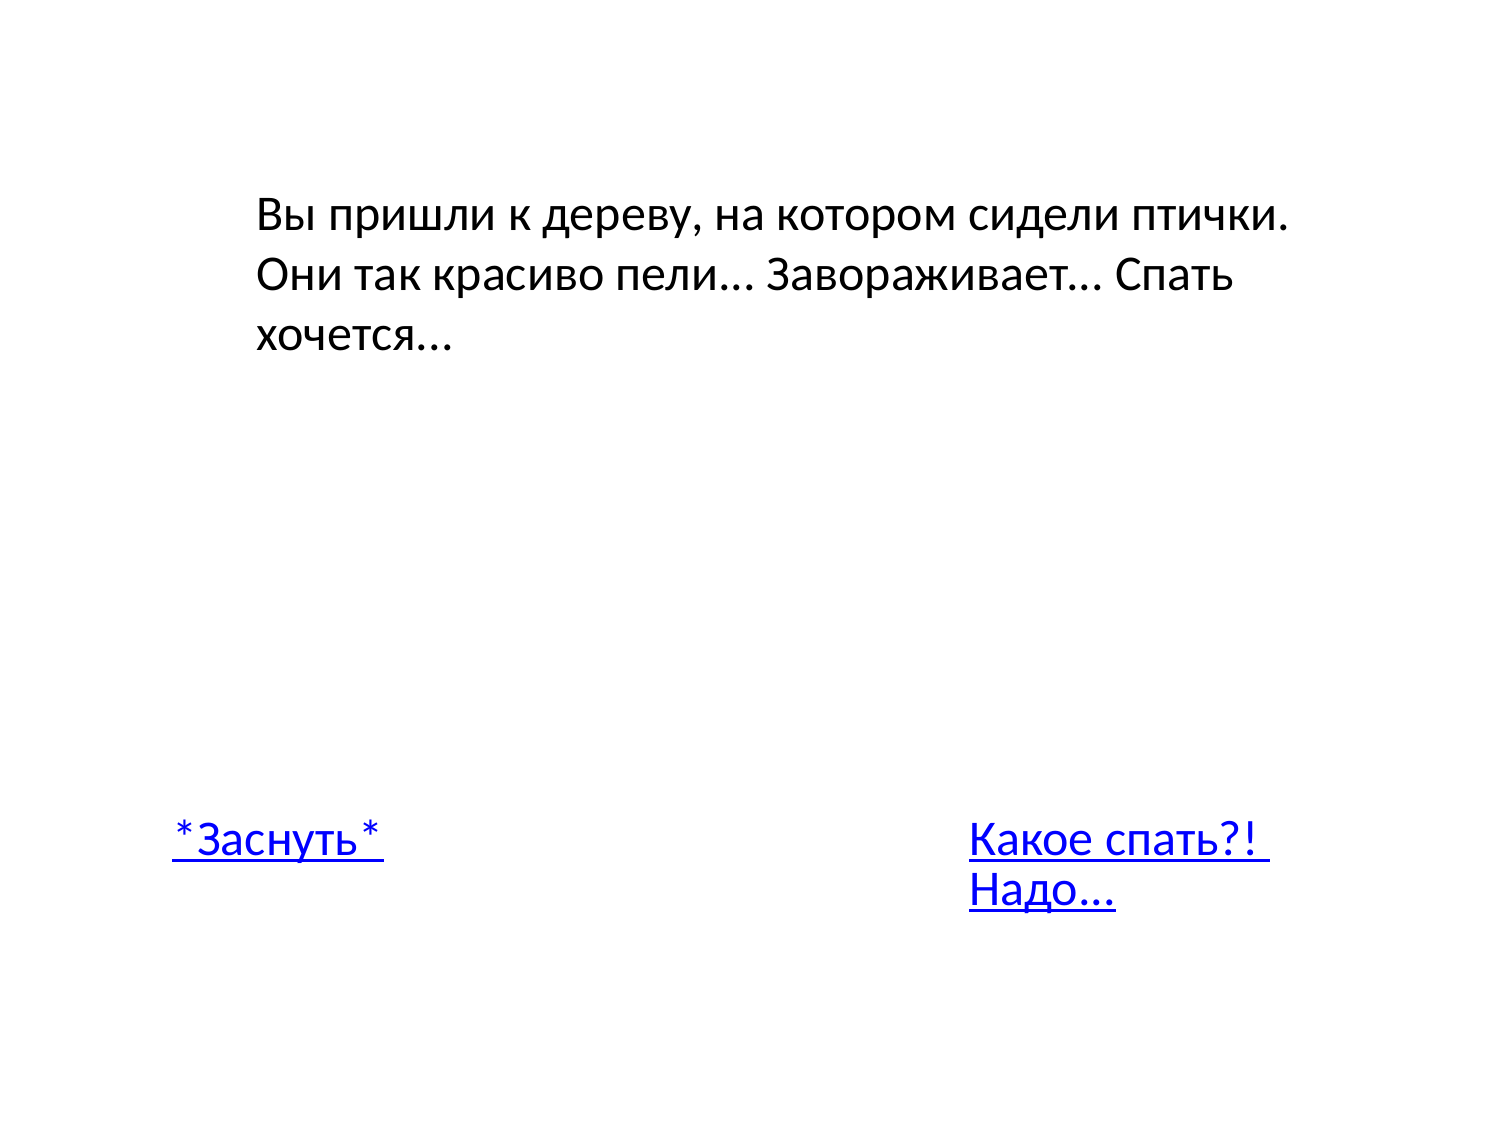

Вы пришли к дереву, на котором сидели птички. Они так красиво пели... Завораживает... Спать хочется...
*Заснуть*
Какое спать?! Надо...